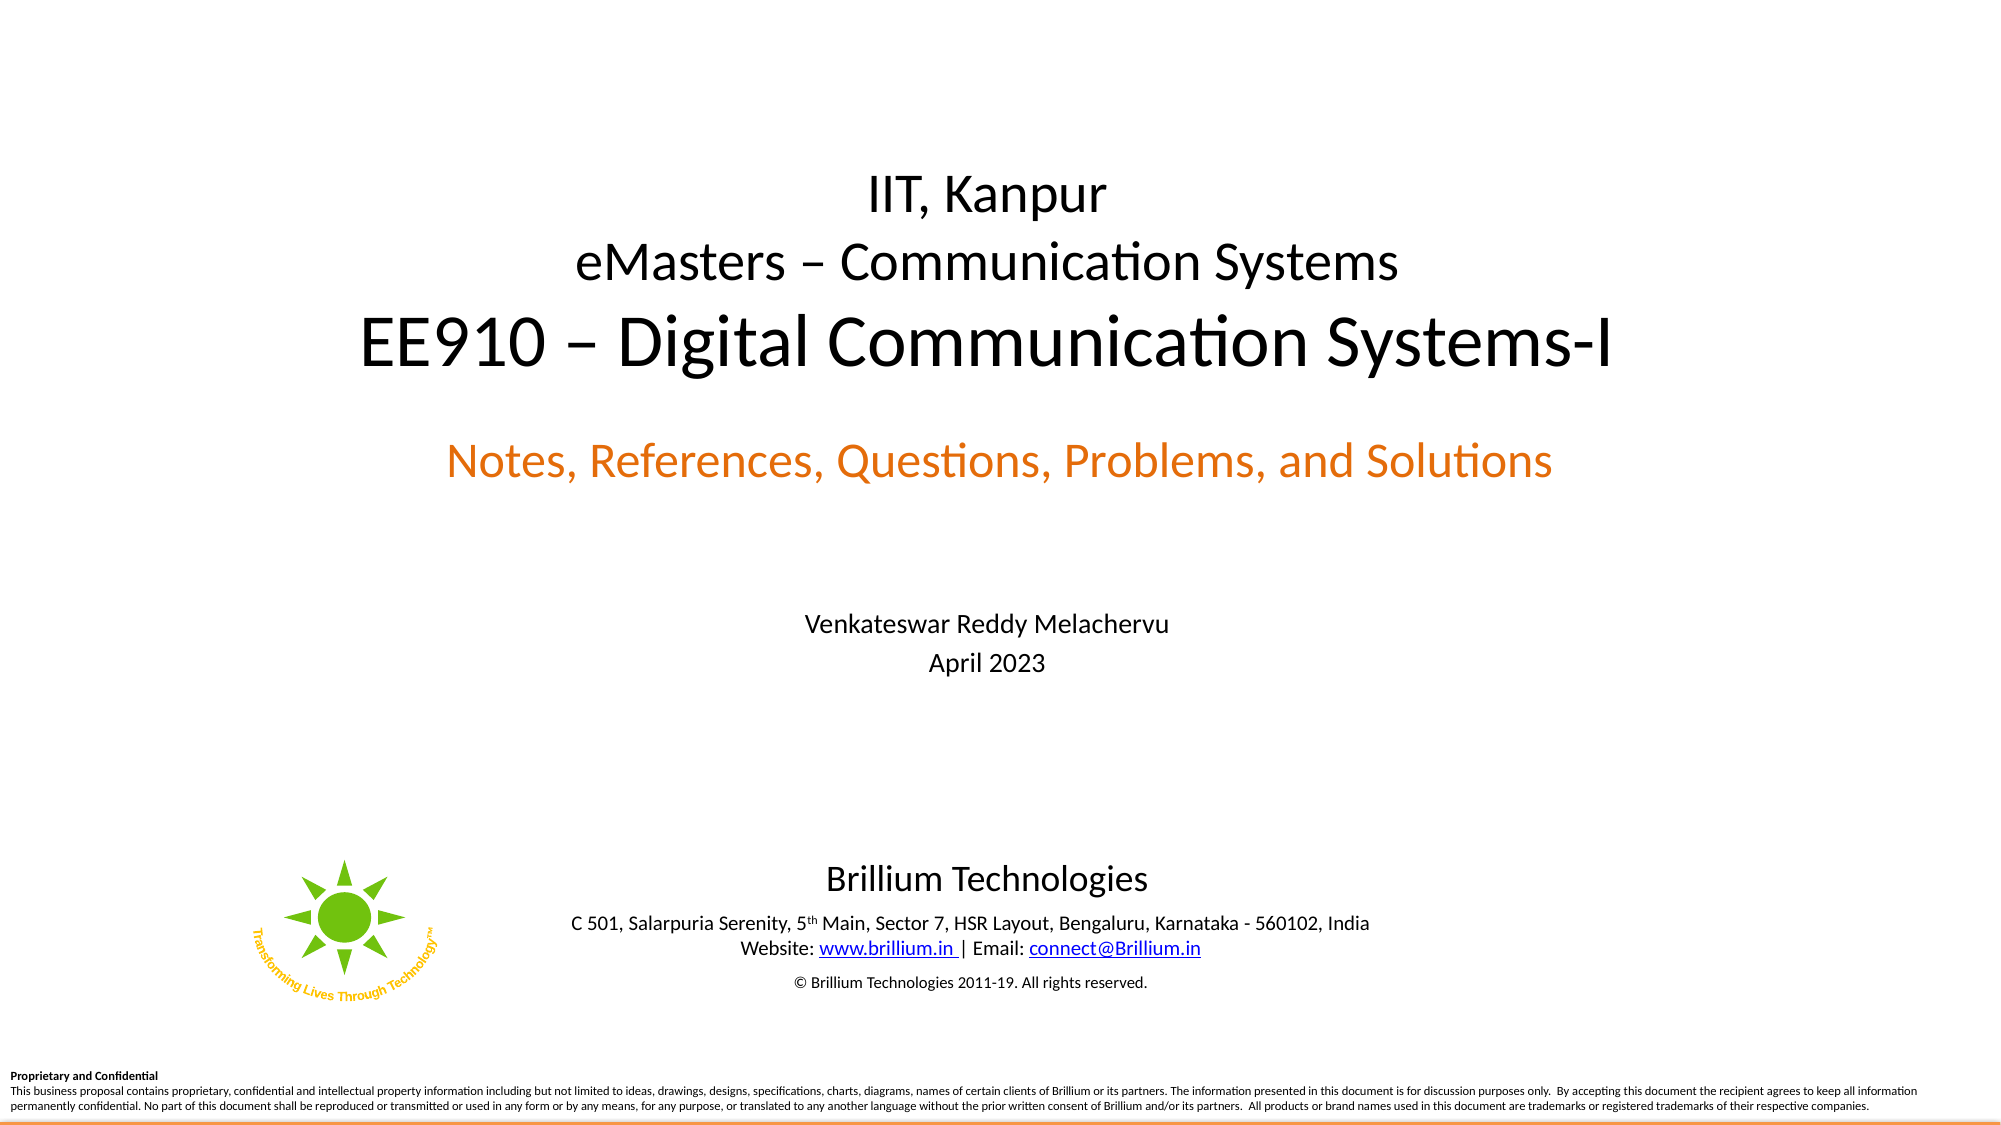

# IIT, Kanpur eMasters – Communication Systems EE910 – Digital Communication Systems-I
Notes, References, Questions, Problems, and Solutions
Venkateswar Reddy Melachervu
April 2023